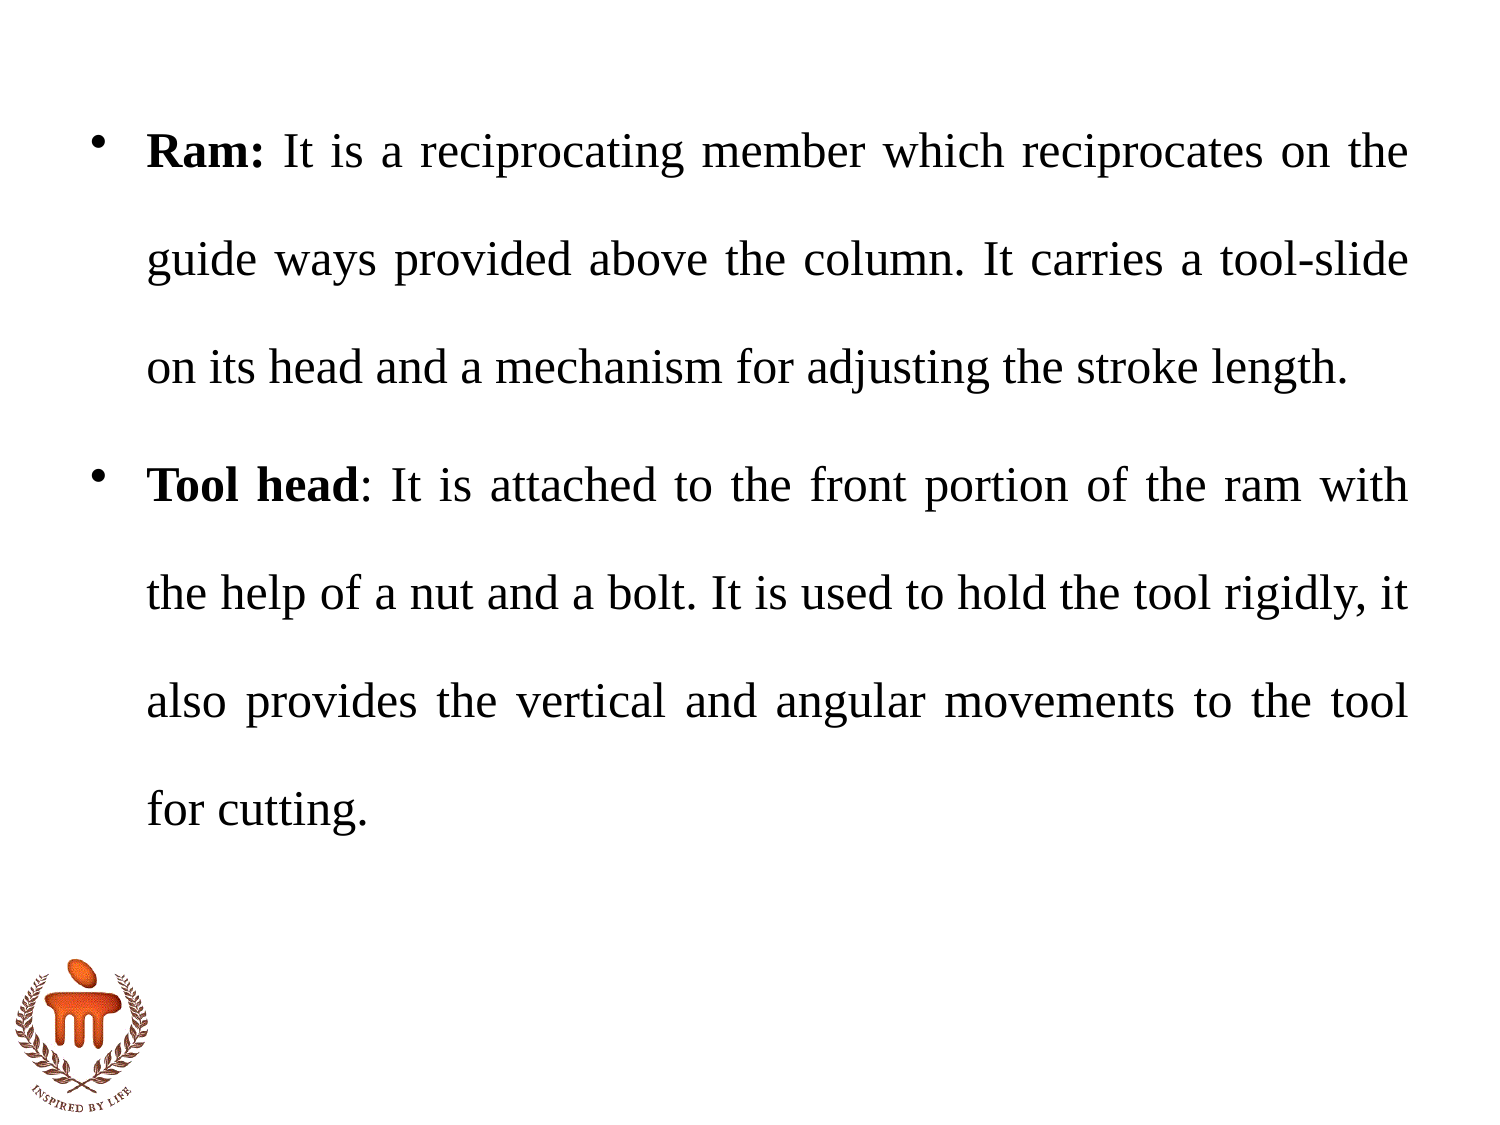

Ram: It is a reciprocating member which reciprocates on the guide ways provided above the column. It carries a tool-slide on its head and a mechanism for adjusting the stroke length.
Tool head: It is attached to the front portion of the ram with the help of a nut and a bolt. It is used to hold the tool rigidly, it also provides the vertical and angular movements to the tool for cutting.